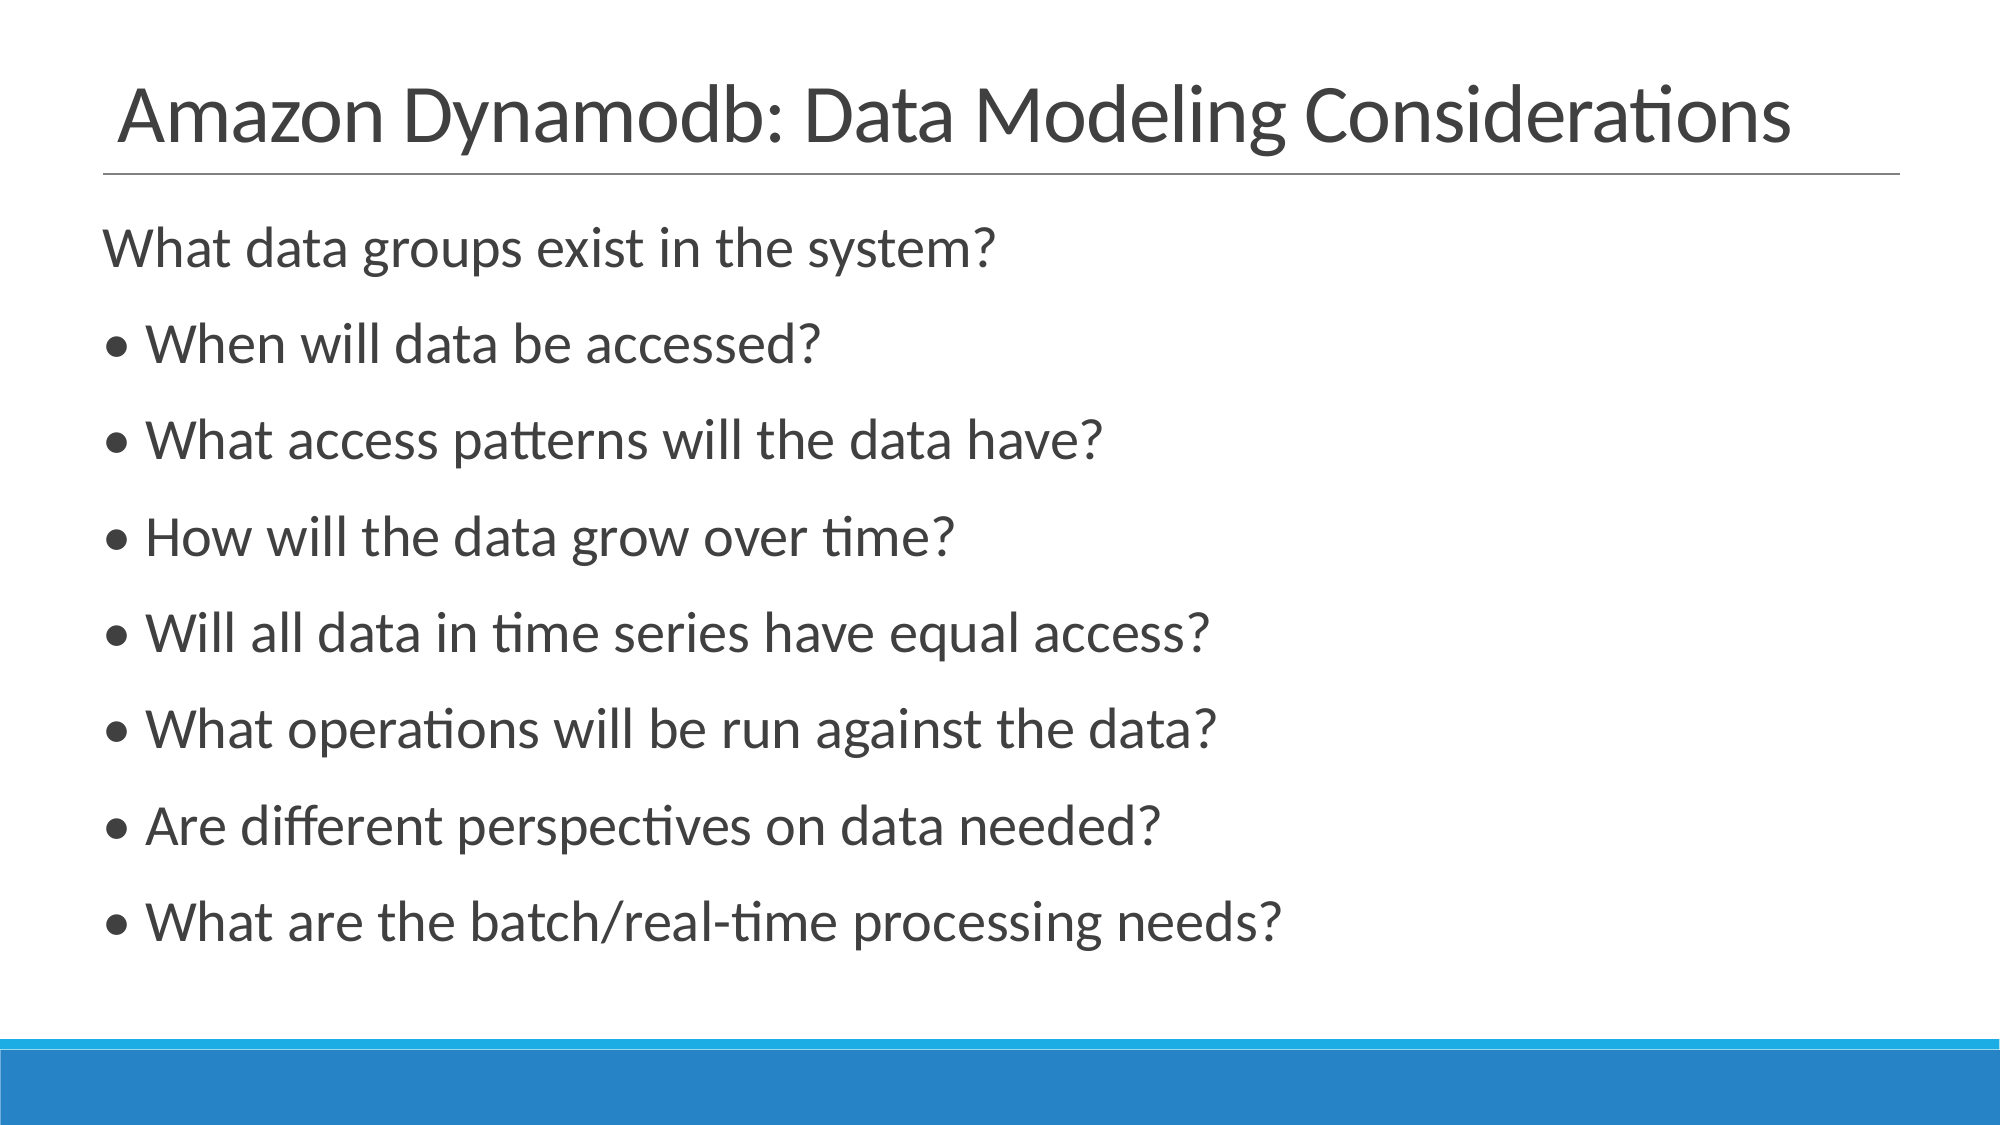

# Amazon Dynamodb: Data Modeling Considerations
What data groups exist in the system?
• When will data be accessed?
• What access patterns will the data have?
• How will the data grow over time?
• Will all data in time series have equal access?
• What operations will be run against the data?
• Are different perspectives on data needed?
• What are the batch/real-time processing needs?